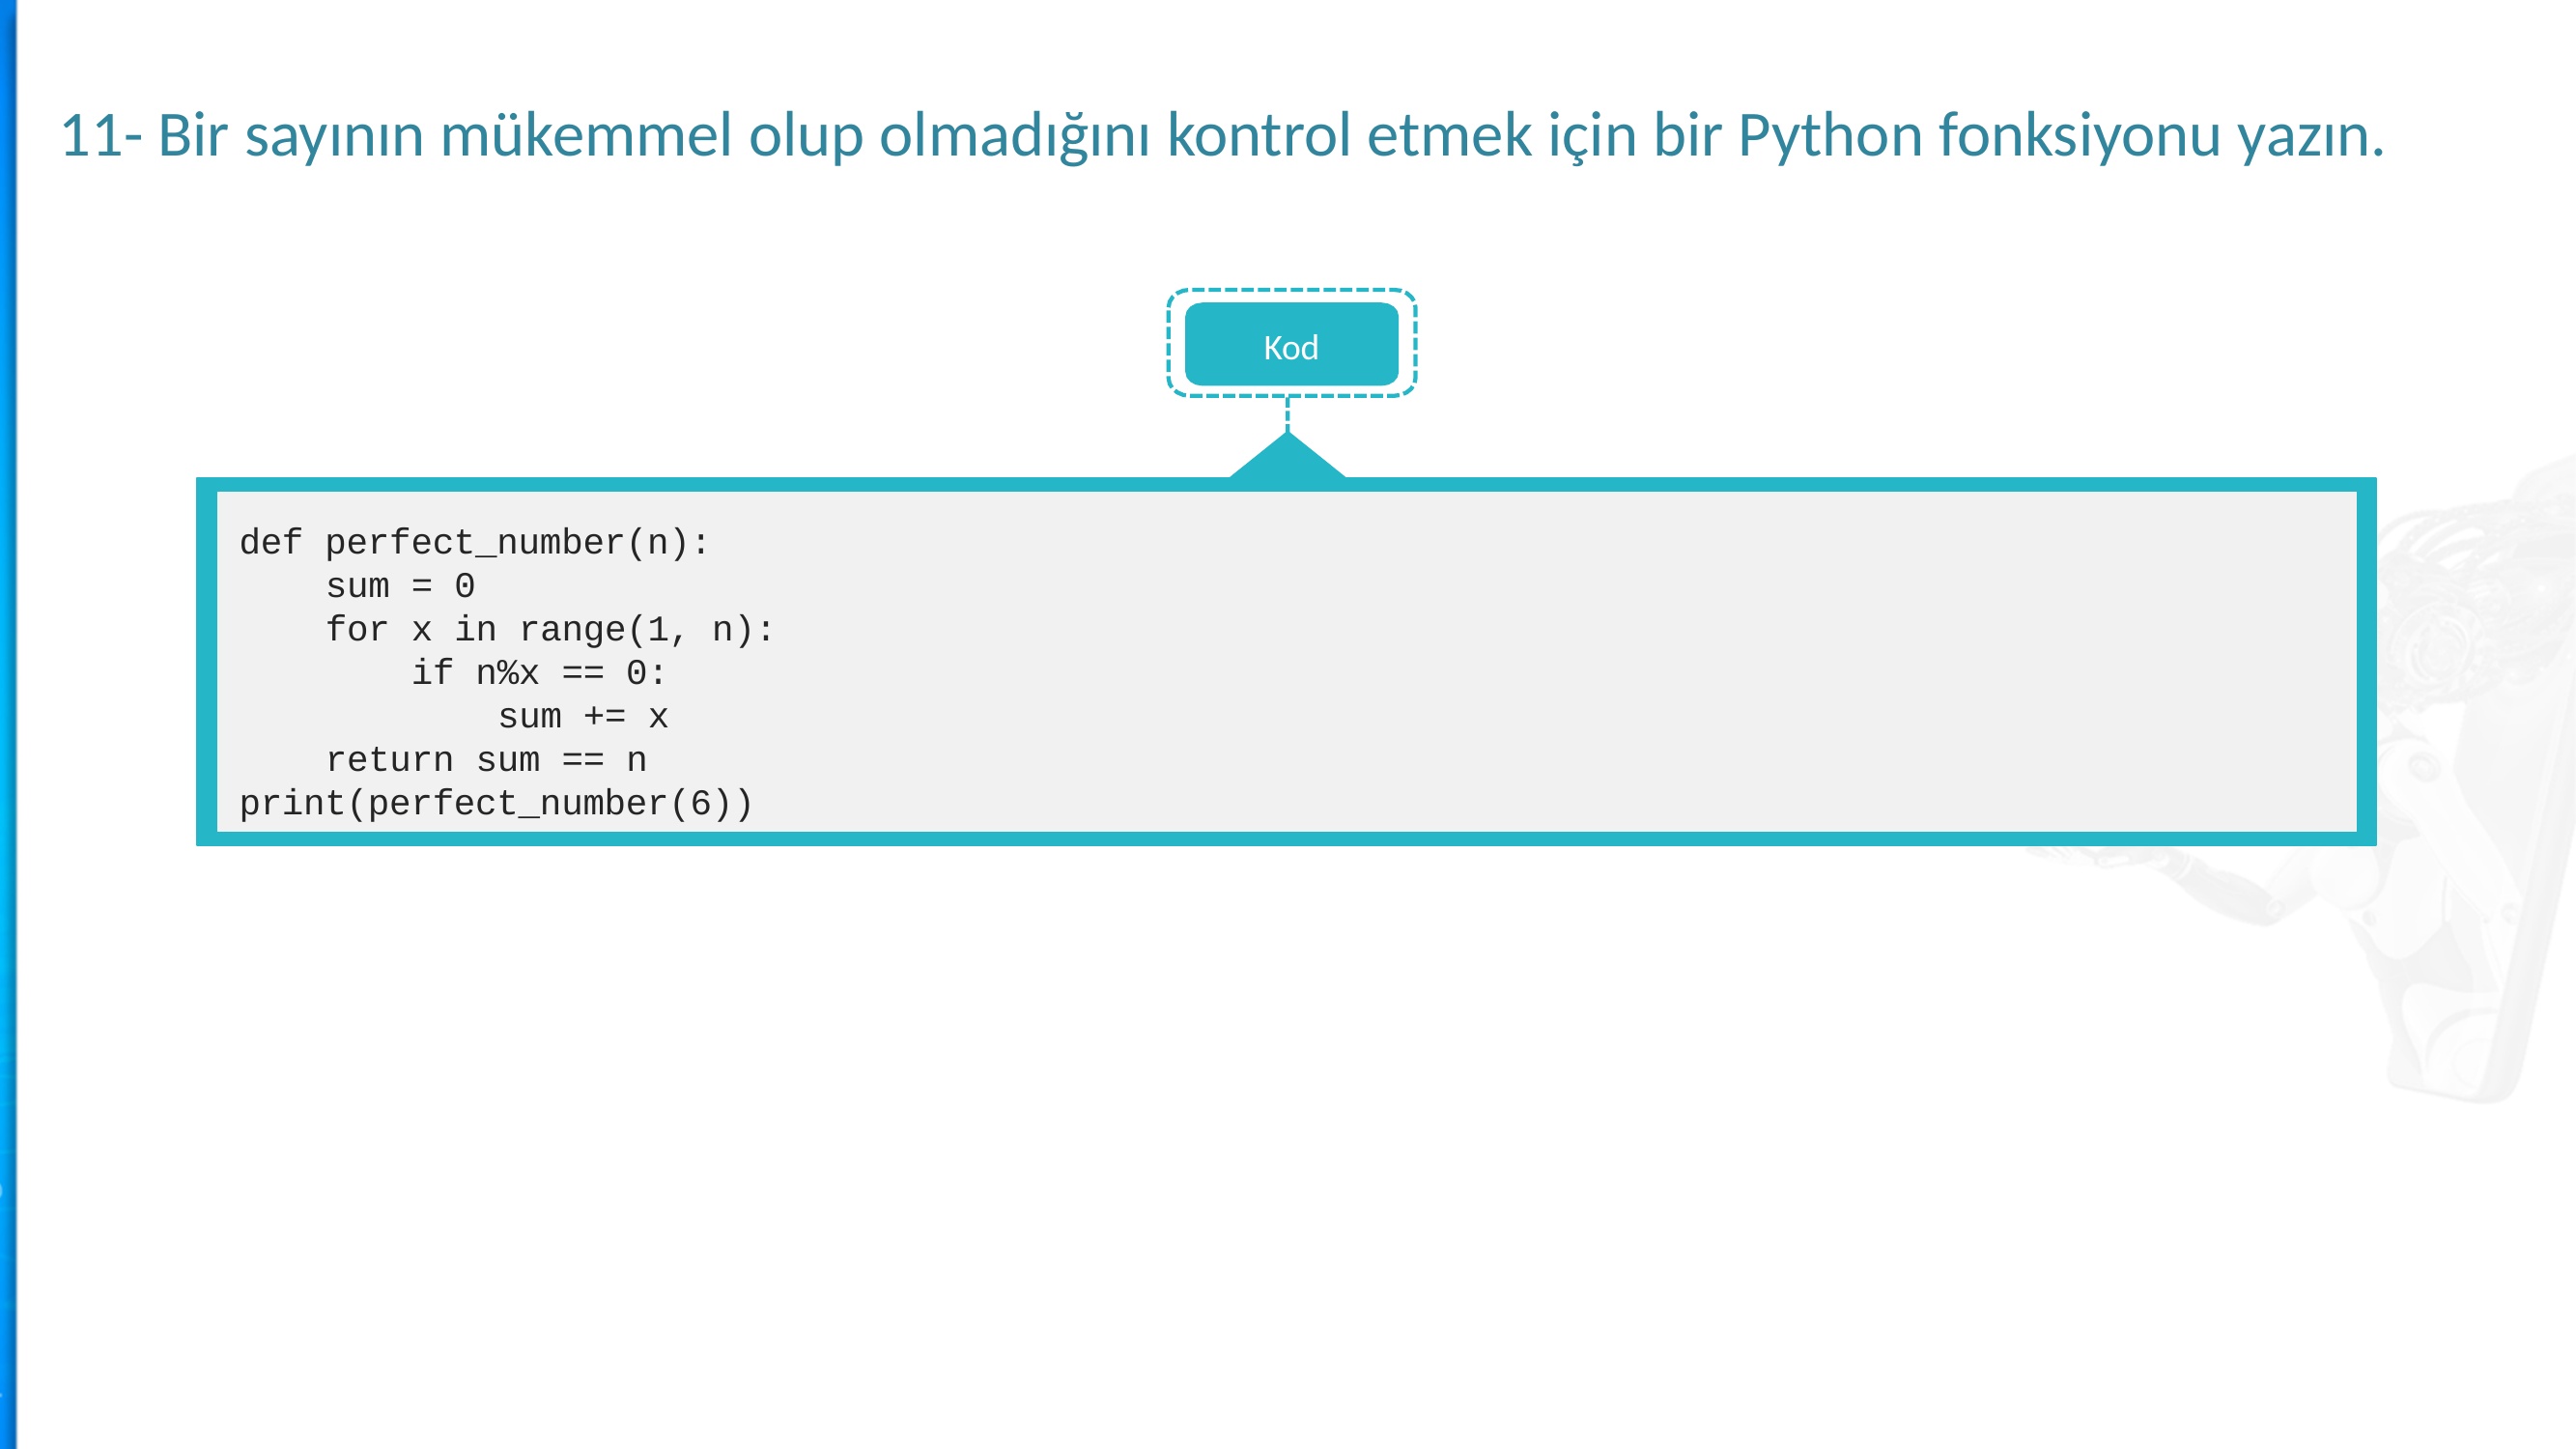

11- Bir sayının mükemmel olup olmadığını kontrol etmek için bir Python fonksiyonu yazın.

Kod

def perfect_number(n):
    sum = 0
    for x in range(1, n):
        if n%x == 0:
            sum += x
    return sum == n
print(perfect_number(6))